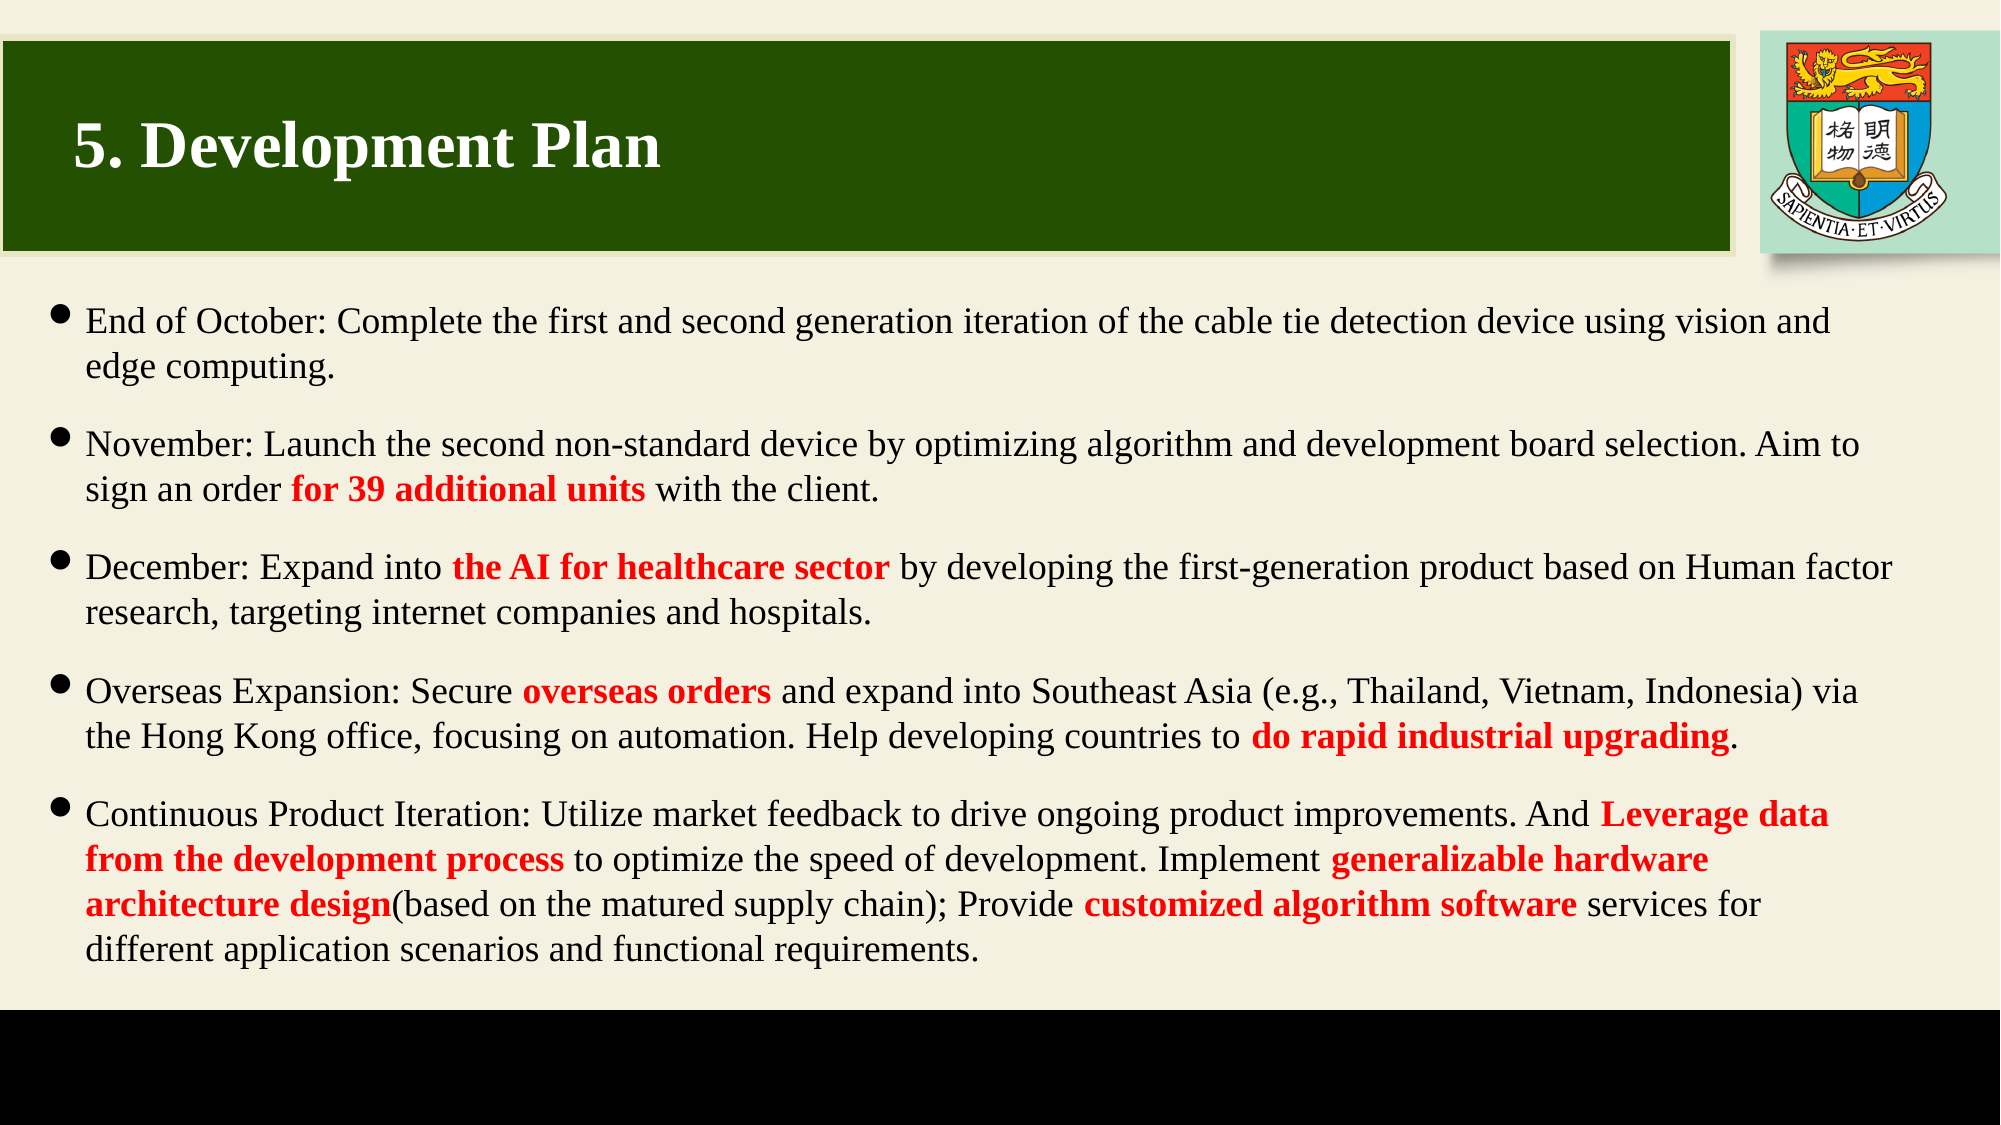

# 5. Development Plan
End of October: Complete the first and second generation iteration of the cable tie detection device using vision and edge computing.
November: Launch the second non-standard device by optimizing algorithm and development board selection. Aim to sign an order for 39 additional units with the client.
December: Expand into the AI for healthcare sector by developing the first-generation product based on Human factor research, targeting internet companies and hospitals.
Overseas Expansion: Secure overseas orders and expand into Southeast Asia (e.g., Thailand, Vietnam, Indonesia) via the Hong Kong office, focusing on automation. Help developing countries to do rapid industrial upgrading.
Continuous Product Iteration: Utilize market feedback to drive ongoing product improvements. And Leverage data from the development process to optimize the speed of development. Implement generalizable hardware architecture design(based on the matured supply chain); Provide customized algorithm software services for different application scenarios and functional requirements.